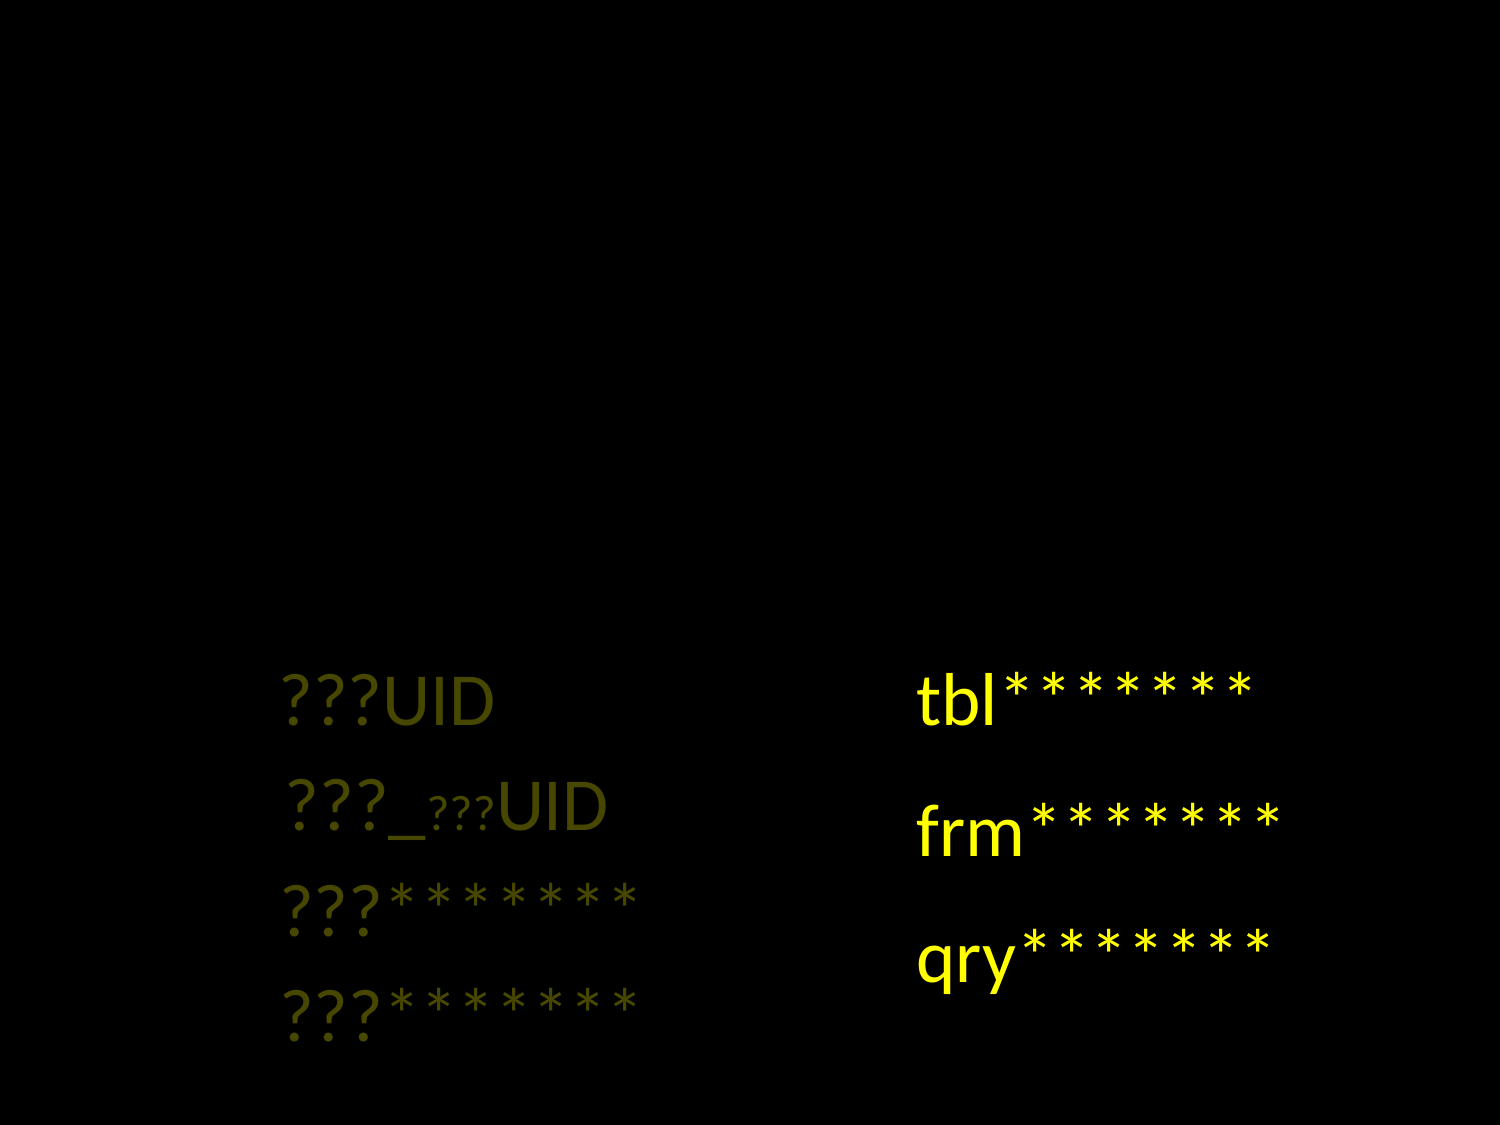

???UID
tbl*******
???_???UID
frm*******
???*******
qry*******
???*******